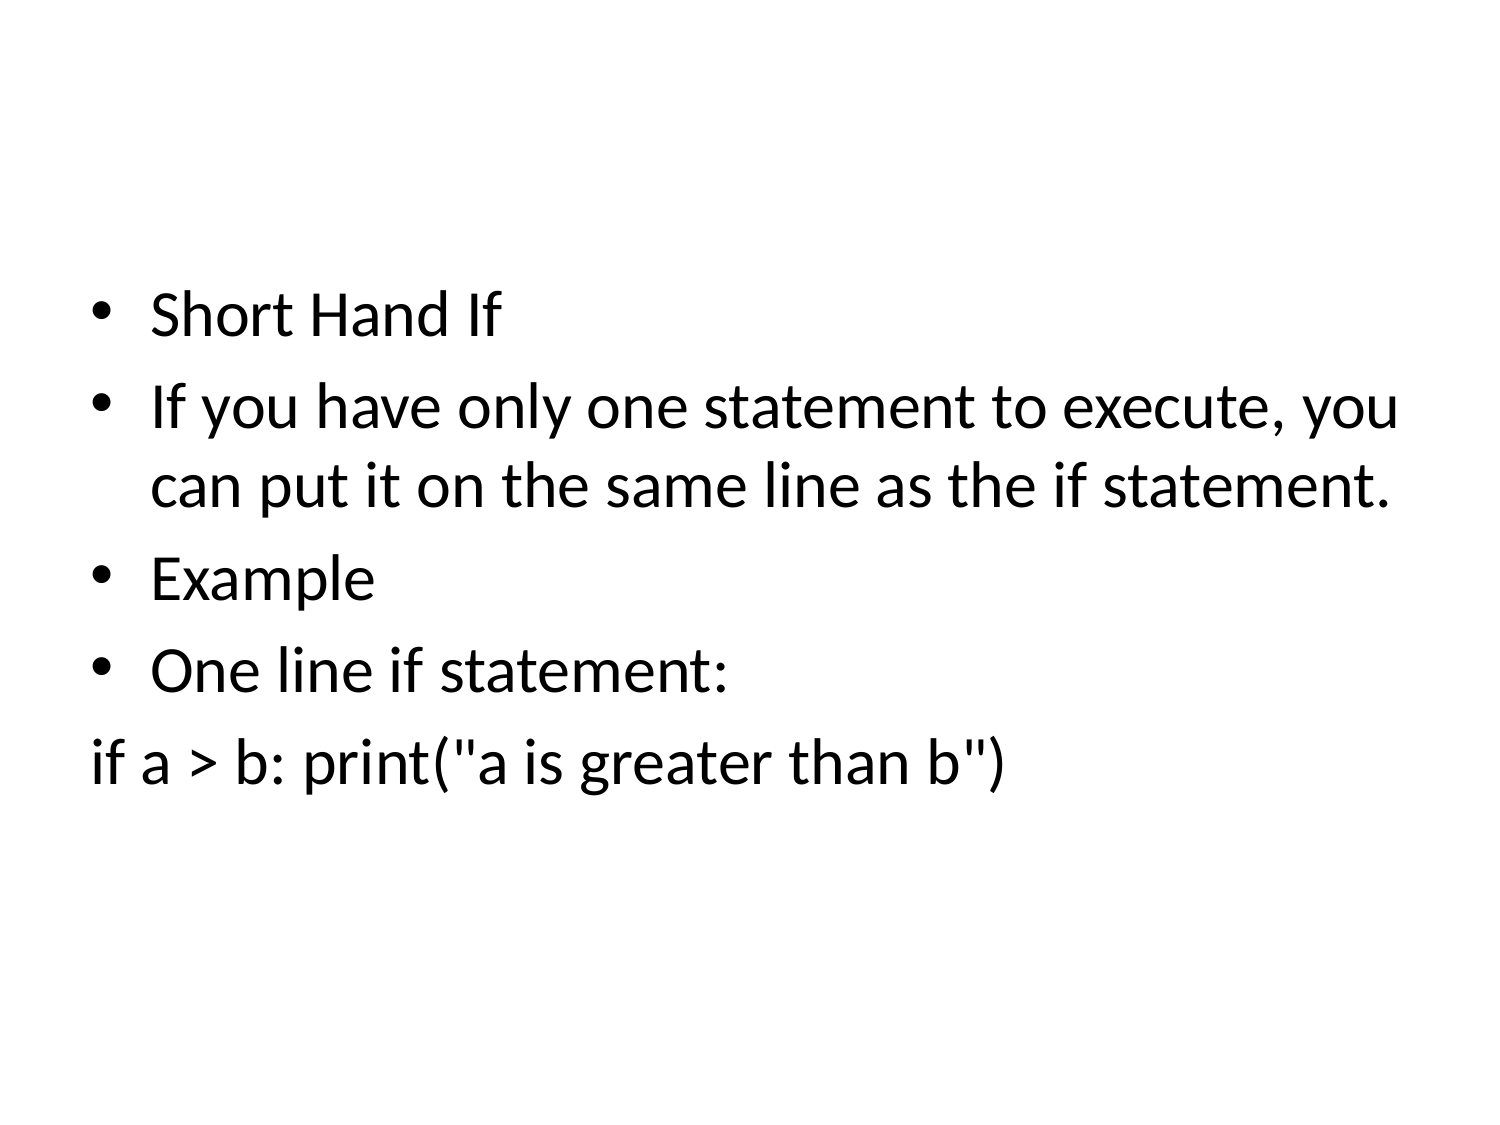

#
Short Hand If
If you have only one statement to execute, you can put it on the same line as the if statement.
Example
One line if statement:
if a > b: print("a is greater than b")